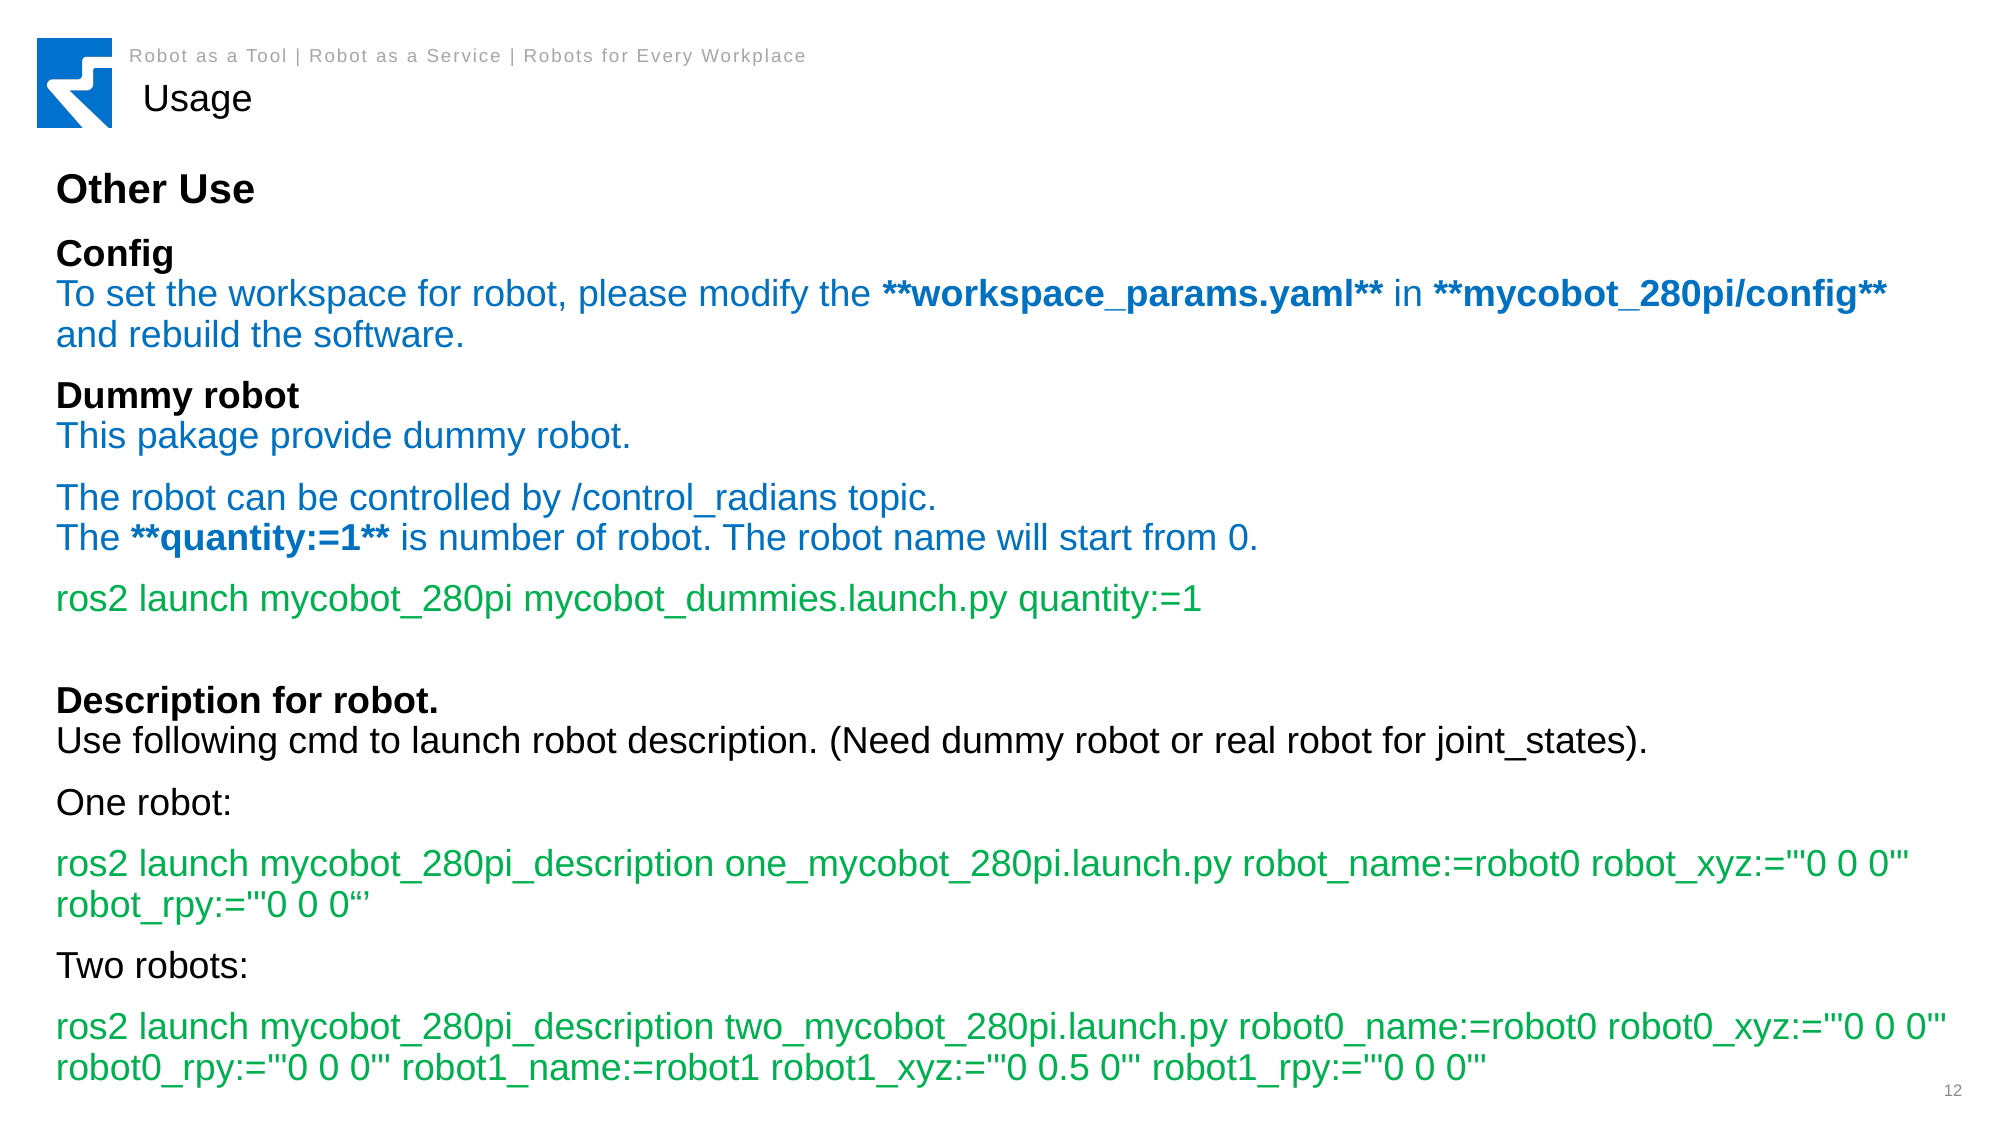

# Usage
Other Use
Config
To set the workspace for robot, please modify the **workspace_params.yaml** in **mycobot_280pi/config** and rebuild the software.
Dummy robot
This pakage provide dummy robot.
The robot can be controlled by /control_radians topic.
The **quantity:=1** is number of robot. The robot name will start from 0.
ros2 launch mycobot_280pi mycobot_dummies.launch.py quantity:=1
Description for robot.
Use following cmd to launch robot description. (Need dummy robot or real robot for joint_states).
One robot:
ros2 launch mycobot_280pi_description one_mycobot_280pi.launch.py robot_name:=robot0 robot_xyz:='"0 0 0"' robot_rpy:='"0 0 0“’
Two robots:
ros2 launch mycobot_280pi_description two_mycobot_280pi.launch.py robot0_name:=robot0 robot0_xyz:='"0 0 0"' robot0_rpy:='"0 0 0"' robot1_name:=robot1 robot1_xyz:='"0 0.5 0"' robot1_rpy:='"0 0 0"'